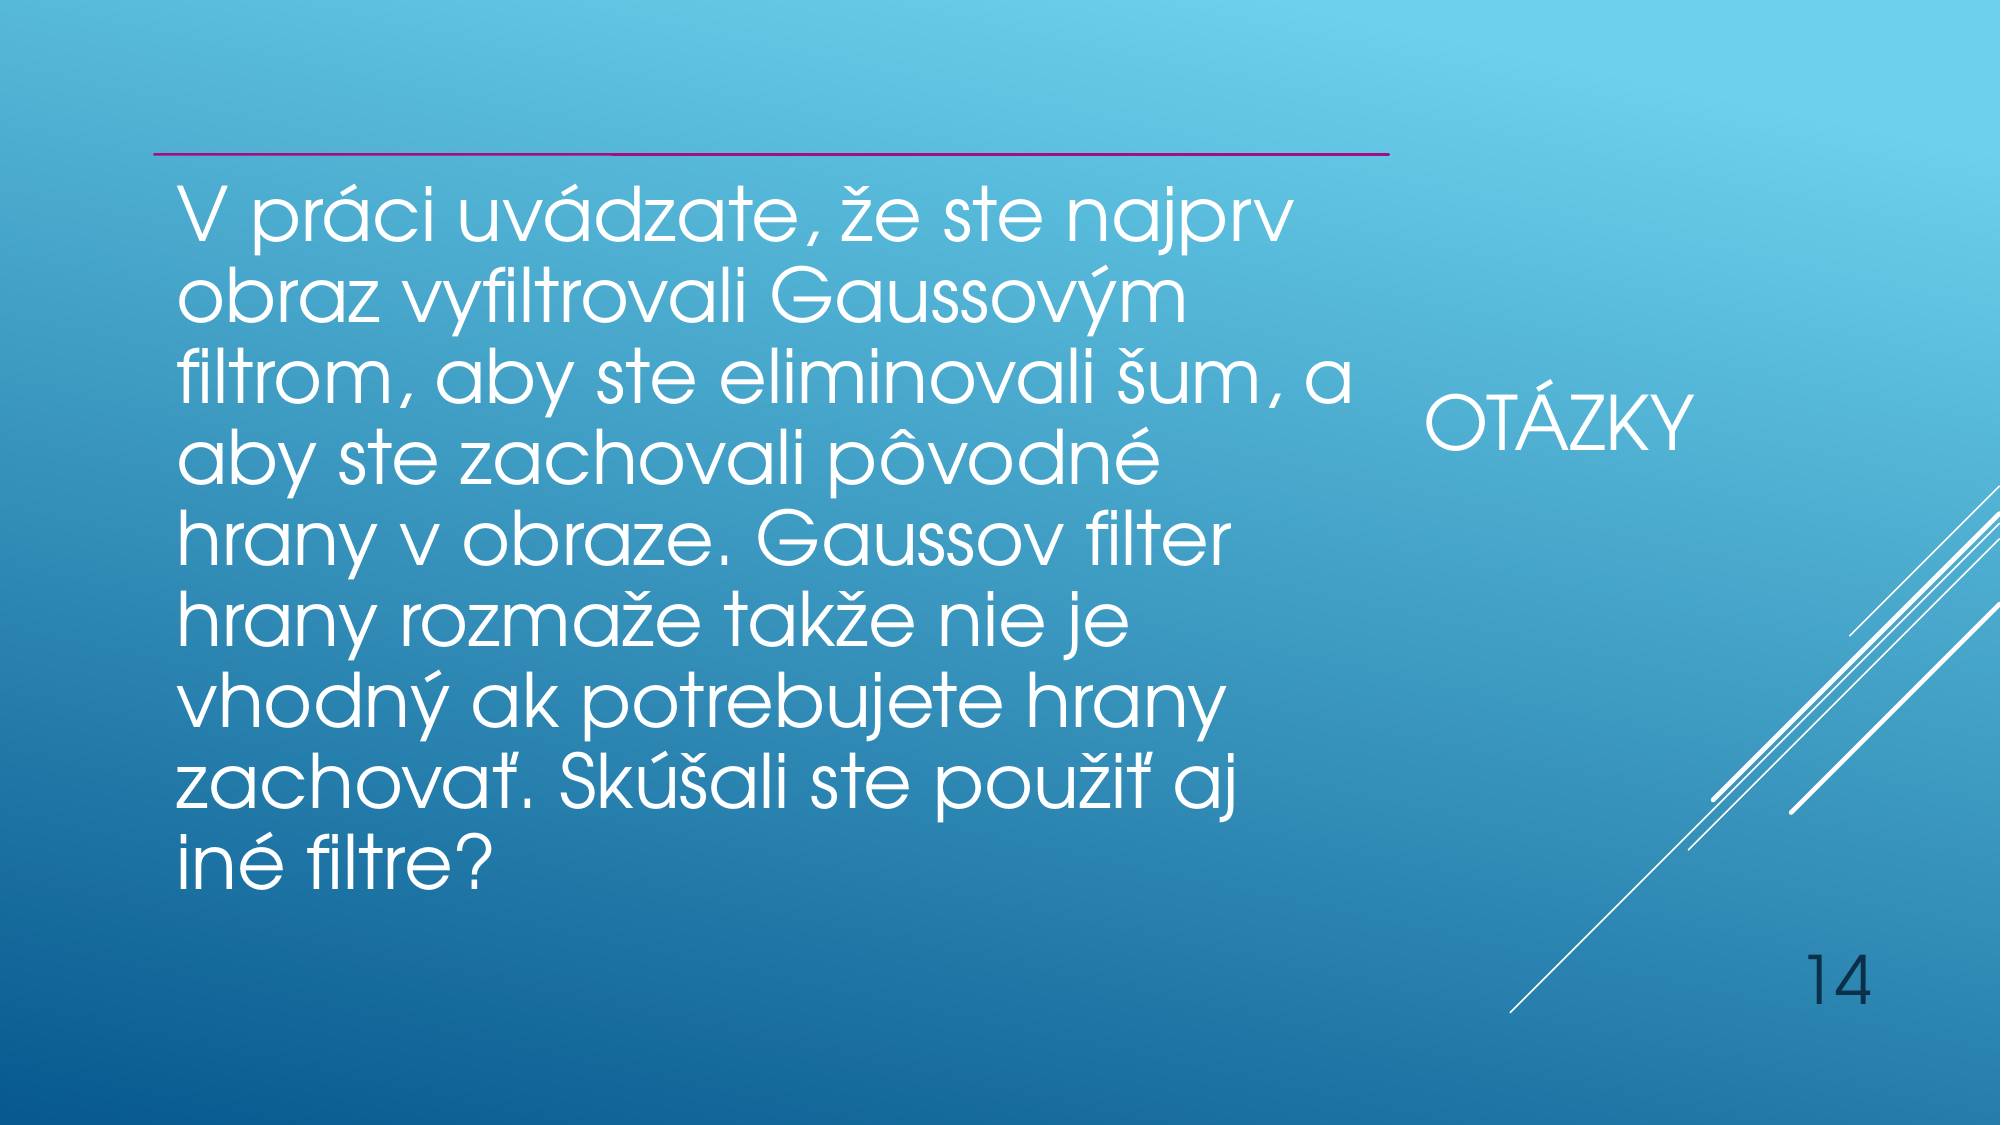

V práci uvádzate, že ste najprv obraz vyfiltrovali Gaussovým filtrom, aby ste eliminovali šum, a aby ste zachovali pôvodné hrany v obraze. Gaussov filter hrany rozmaže takže nie je vhodný ak potrebujete hrany zachovať. Skúšali ste použiť aj iné filtre?
# otázky
14